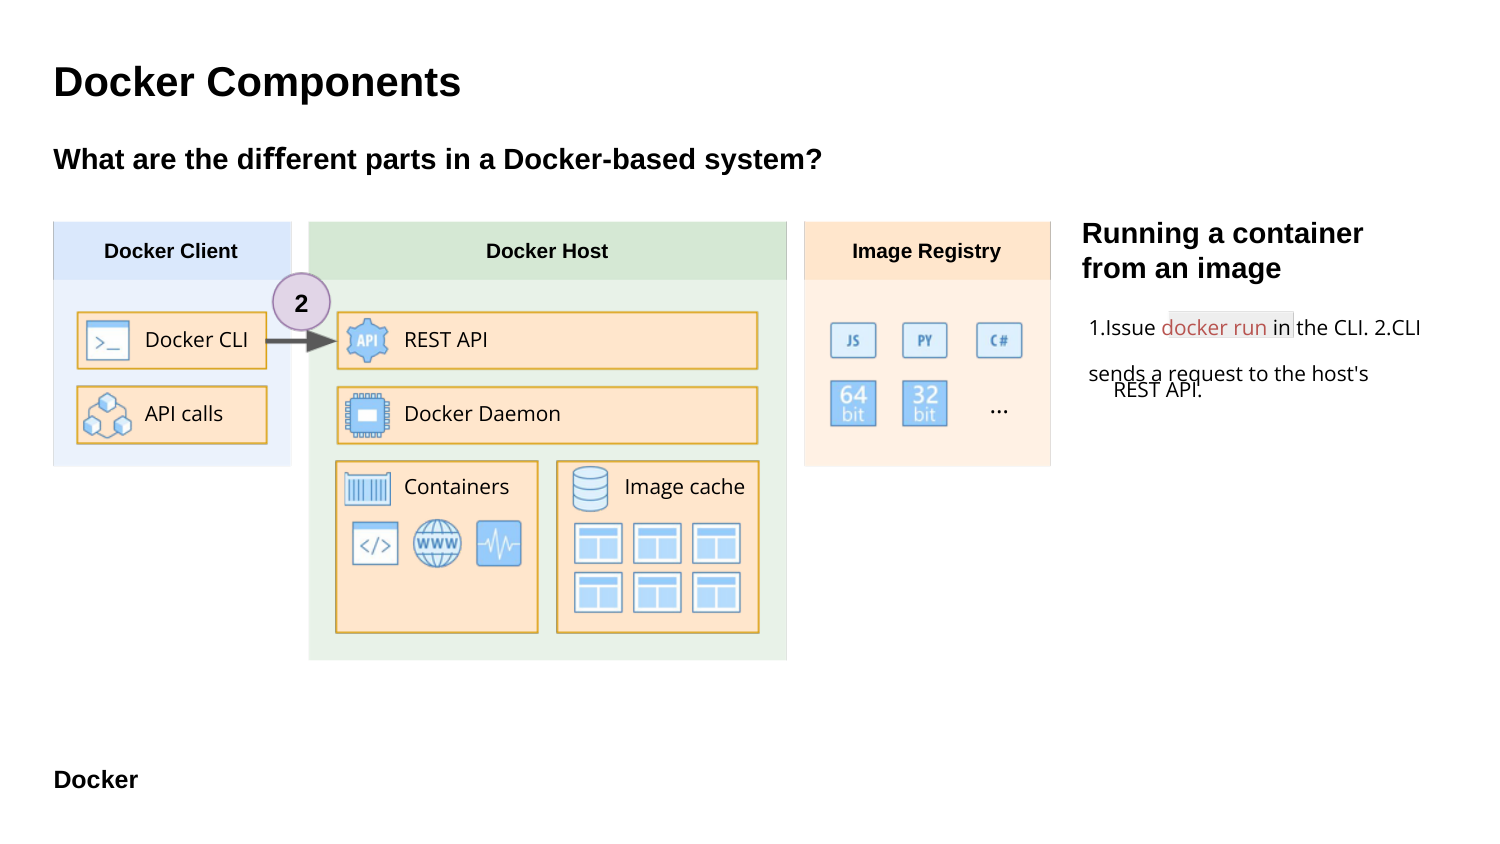

Docker Components

What are the diﬀerent parts in a Docker-based system?

Running a container from an image
Docker Host
Image Registry
Docker Client

2
1.Issue docker run in the CLI. 2.CLI sends a request to the host's

Docker CLI
REST API

…

REST API.

API calls
Docker Daemon

Containers
Image cache

Docker